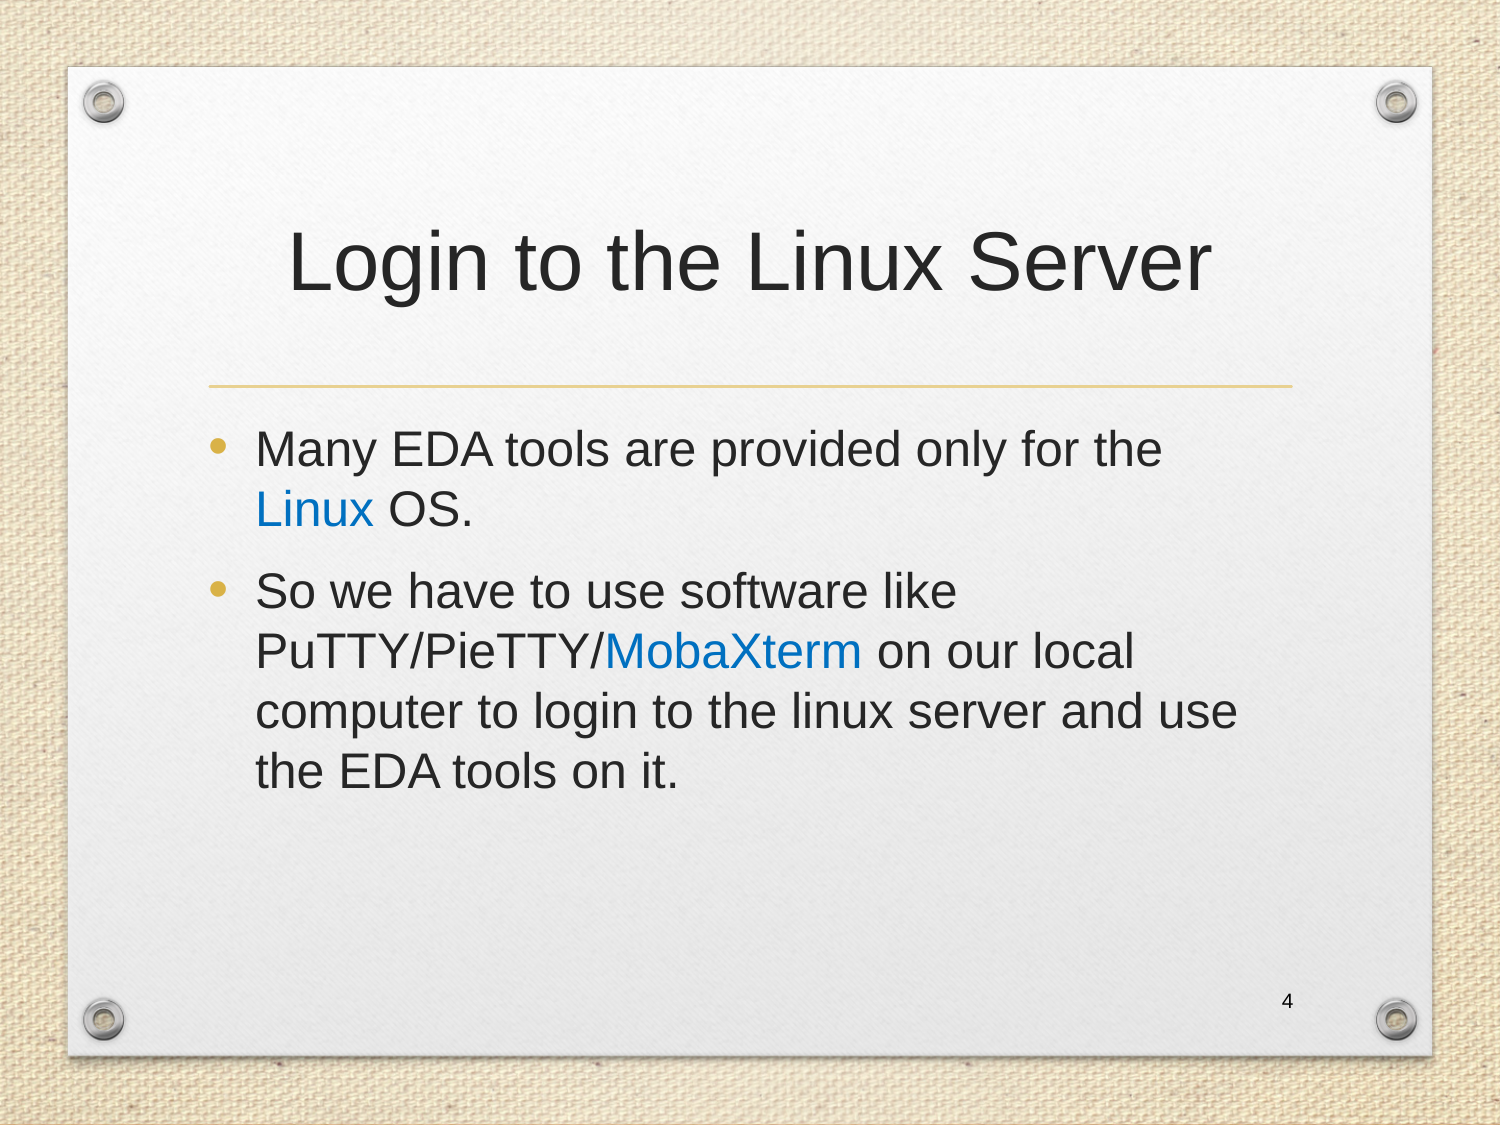

# Login to the Linux Server
Many EDA tools are provided only for the Linux OS.
So we have to use software like PuTTY/PieTTY/MobaXterm on our local computer to login to the linux server and use the EDA tools on it.

4